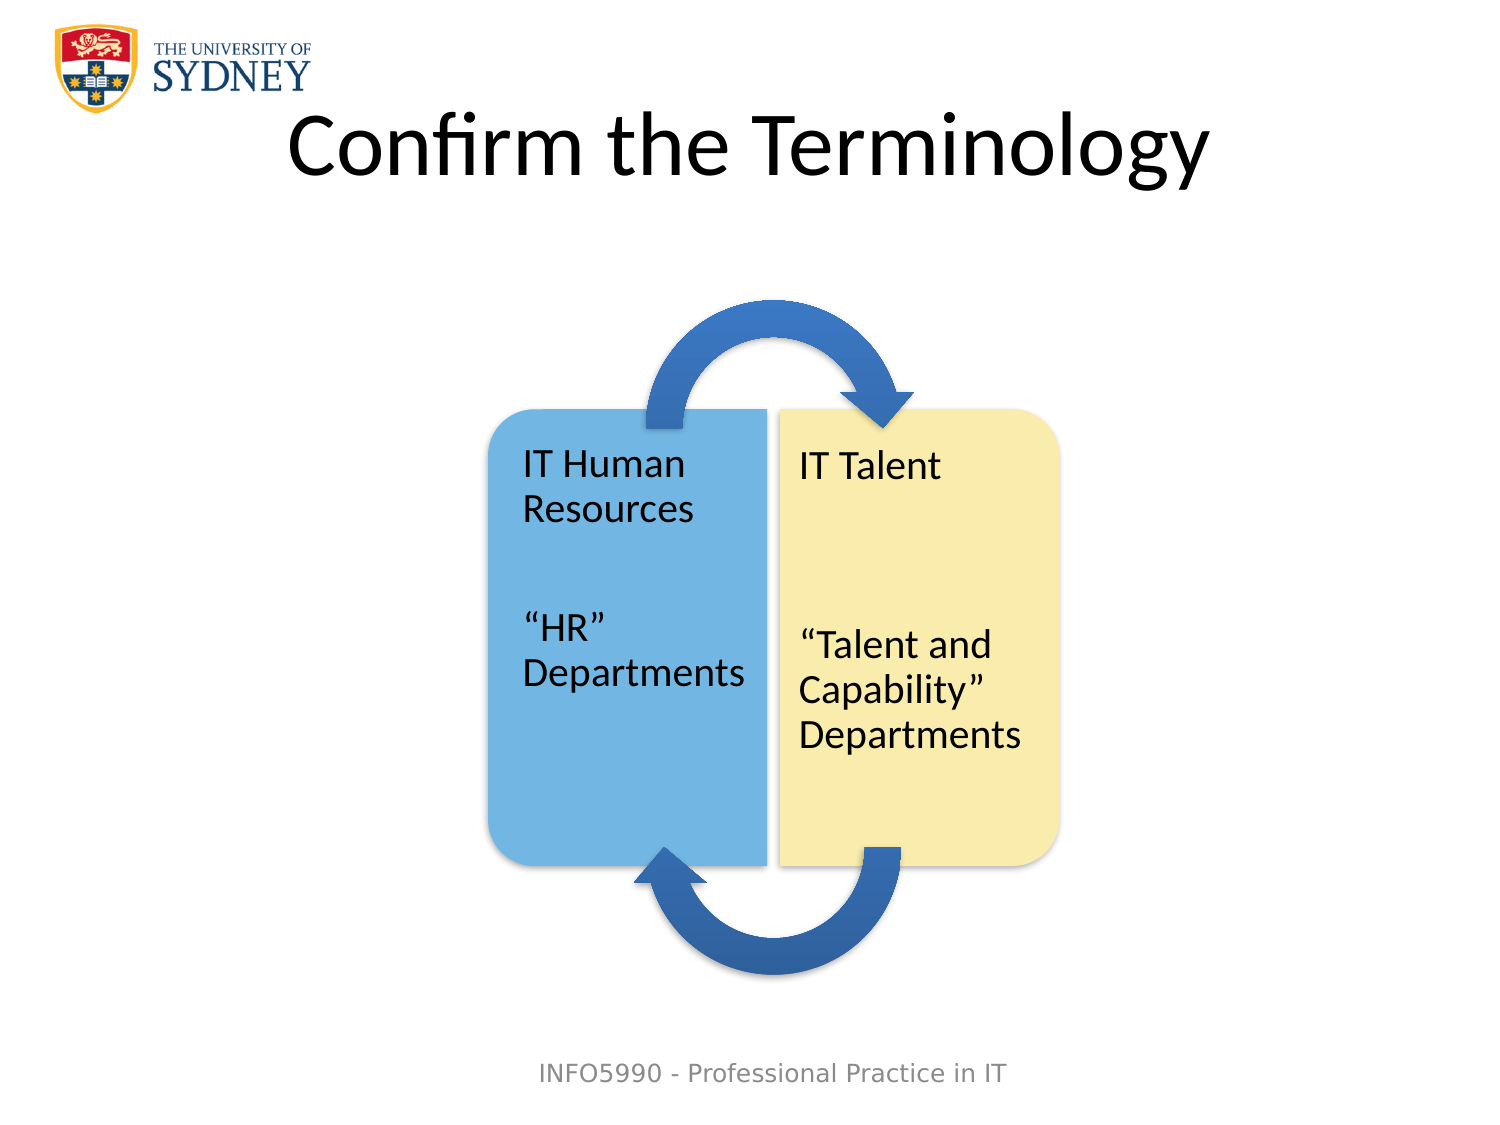

# Confirm the Terminology

IT Human Resources

“HR” Departments
IT Talent

“Talent and Capability” Departments
INFO5990 - Professional Practice in IT